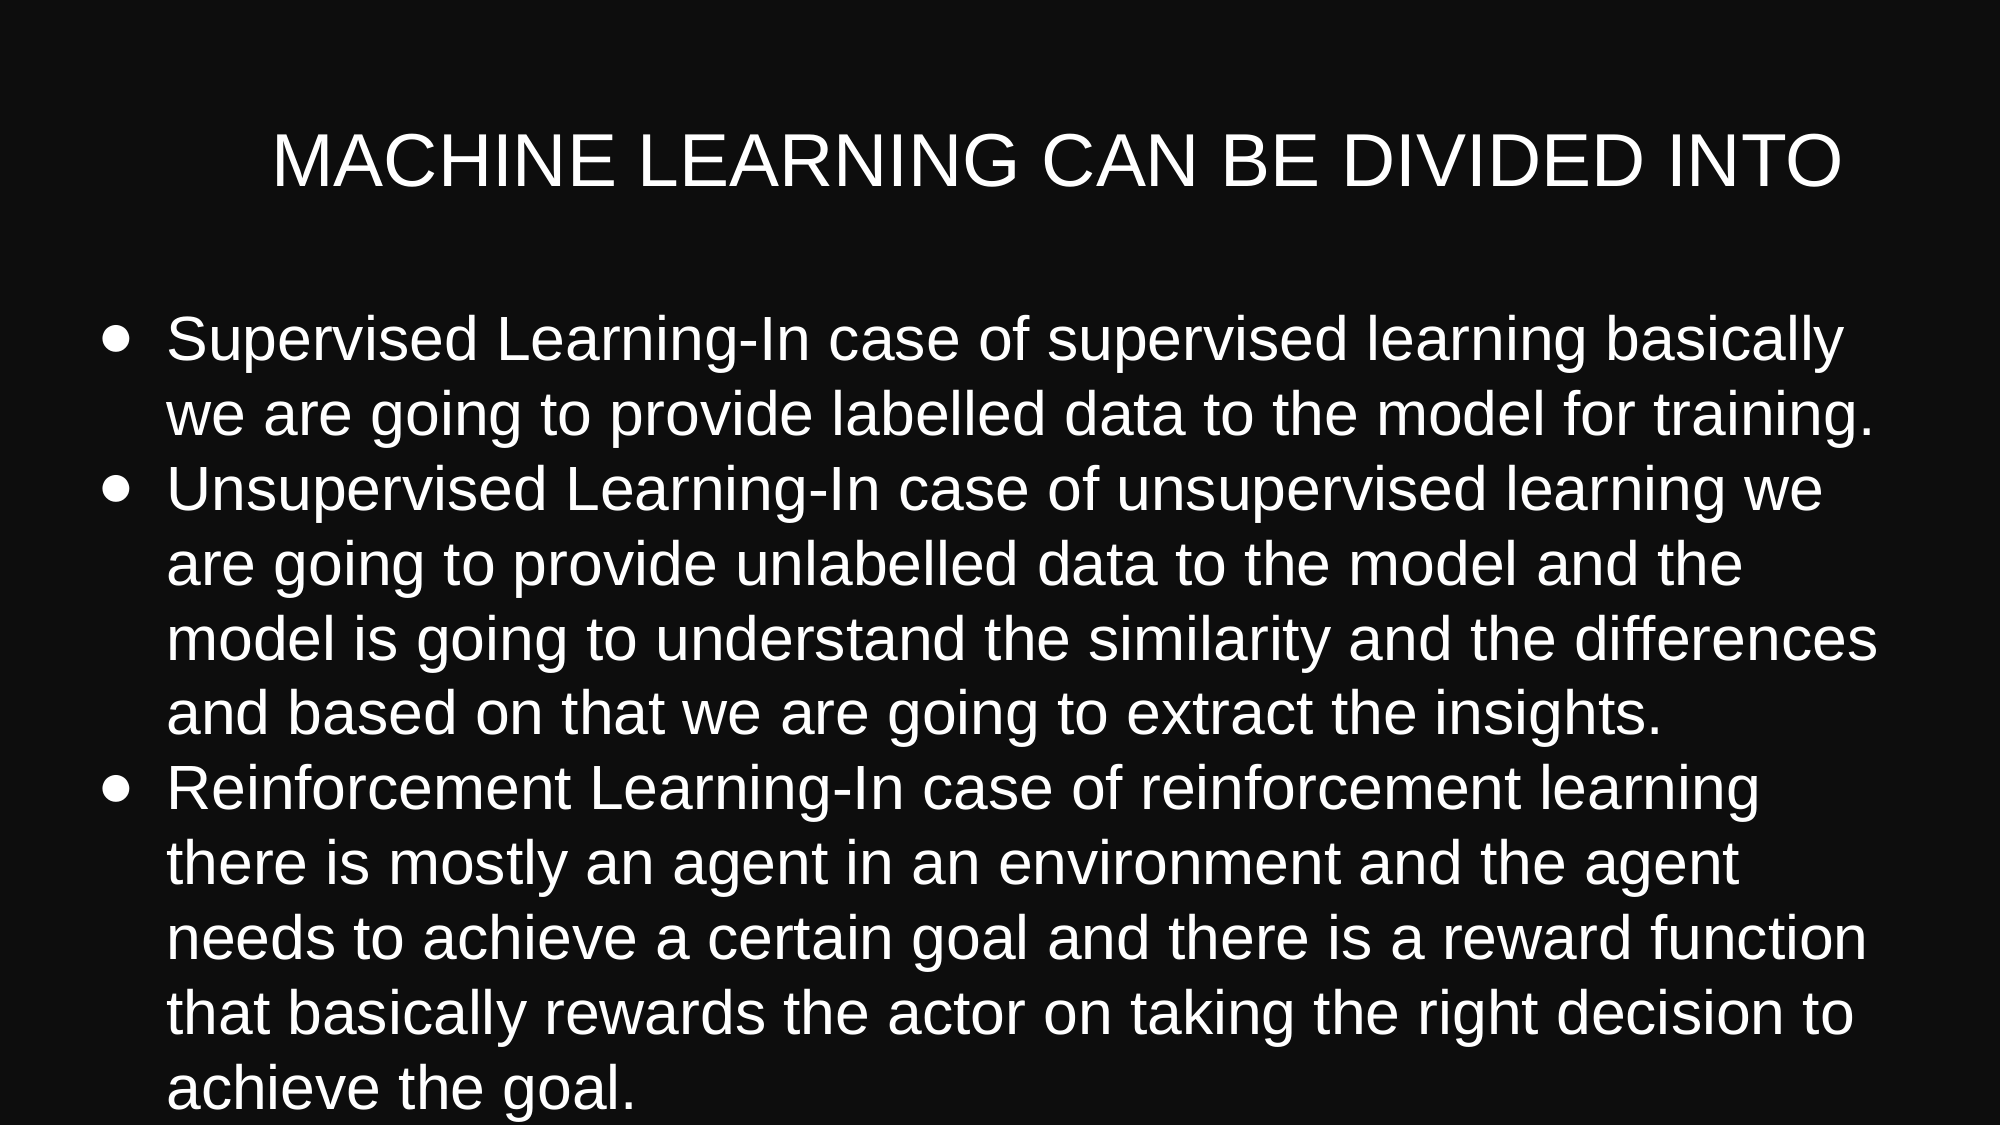

MACHINE LEARNING CAN BE DIVIDED INTO
Supervised Learning-In case of supervised learning basically we are going to provide labelled data to the model for training.
Unsupervised Learning-In case of unsupervised learning we are going to provide unlabelled data to the model and the model is going to understand the similarity and the differences and based on that we are going to extract the insights.
Reinforcement Learning-In case of reinforcement learning there is mostly an agent in an environment and the agent needs to achieve a certain goal and there is a reward function that basically rewards the actor on taking the right decision to achieve the goal.